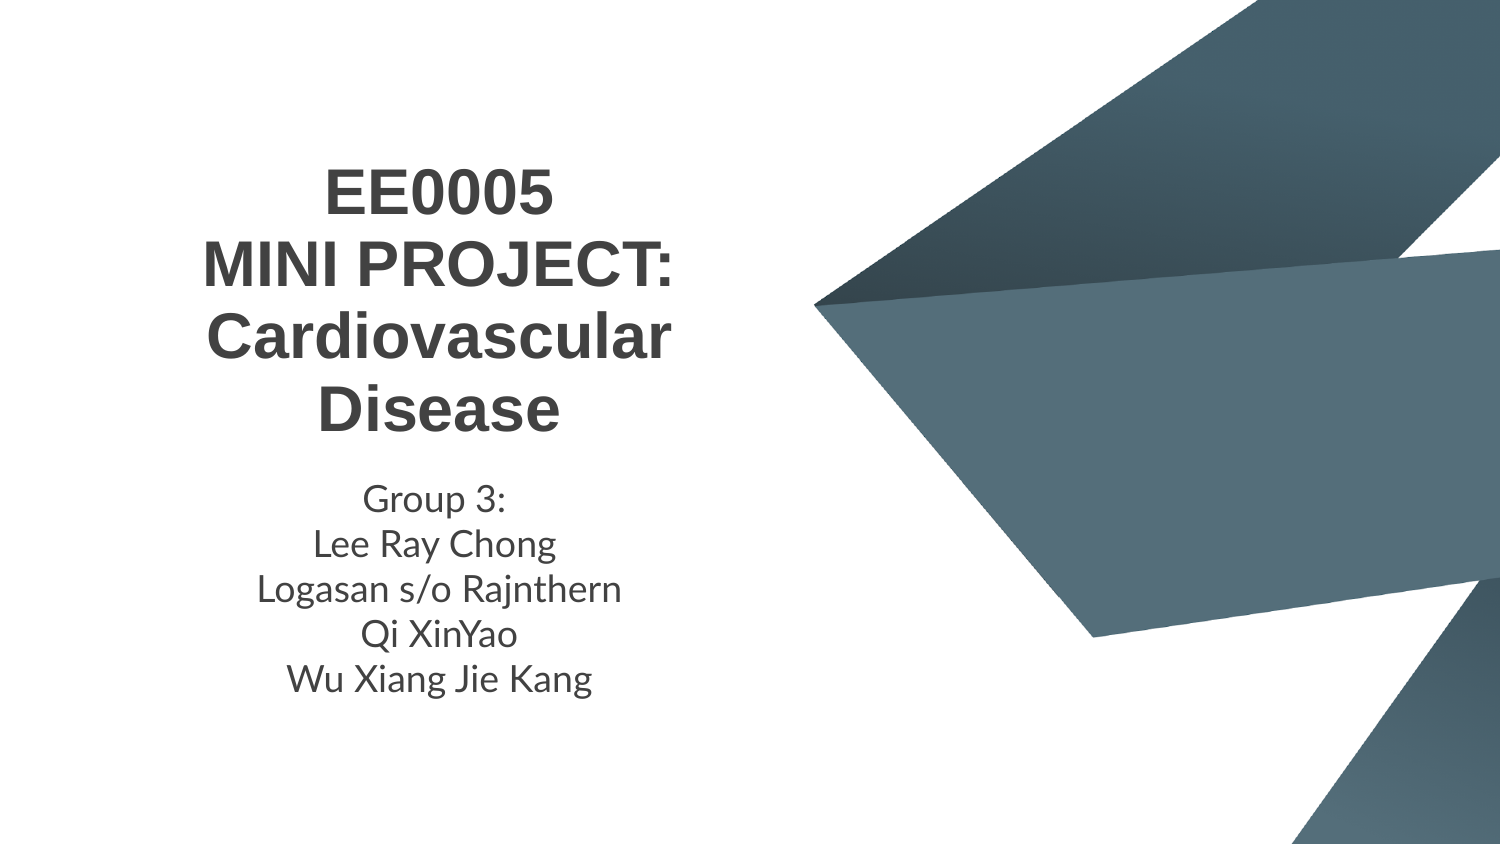

# EE0005
MINI PROJECT:
Cardiovascular Disease
Group 3:
Lee Ray Chong
Logasan s/o Rajnthern
Qi XinYao
Wu Xiang Jie Kang